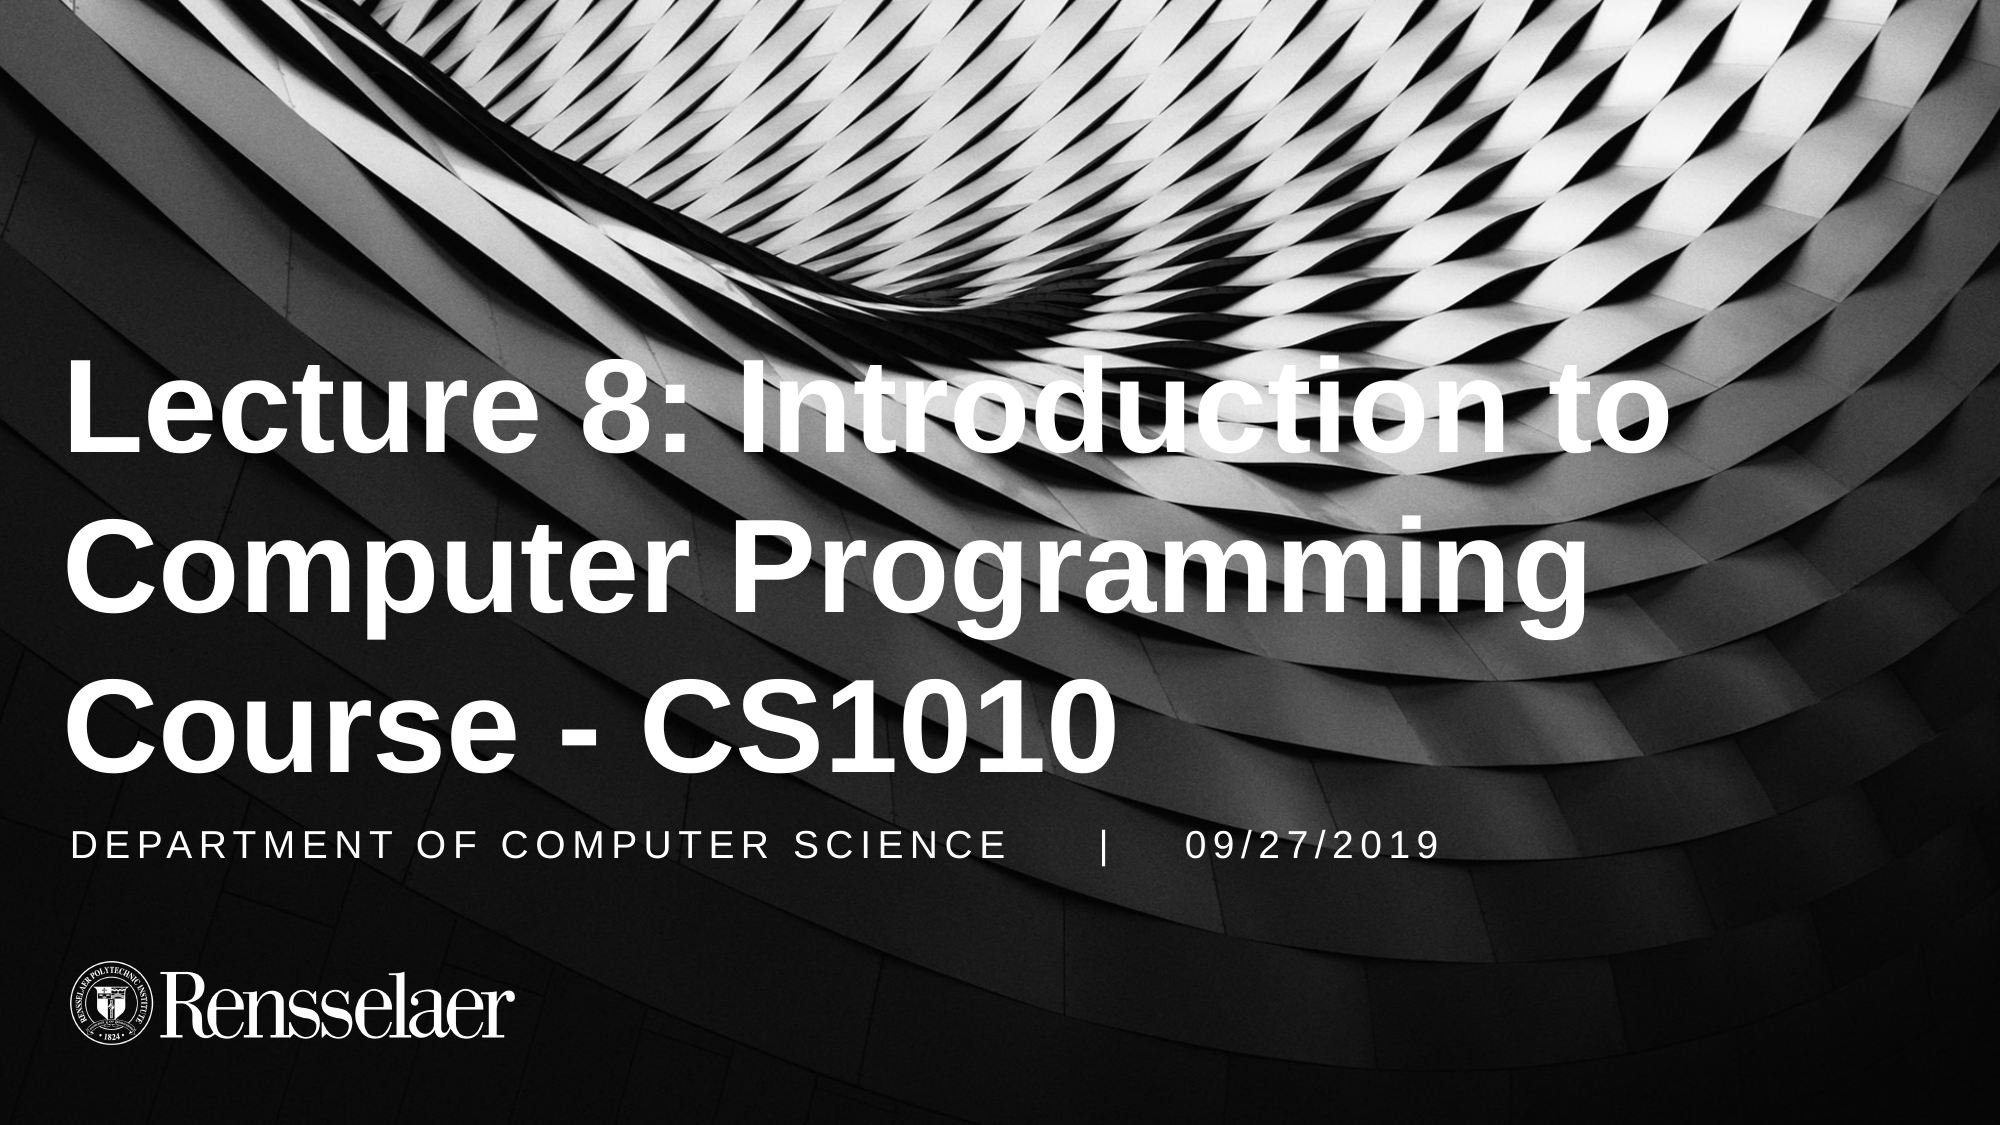

# Lecture 8: Introduction to Computer Programming Course - CS1010
DEPARTMENT OF COMPUTER SCIENCE     |    09/27/2019